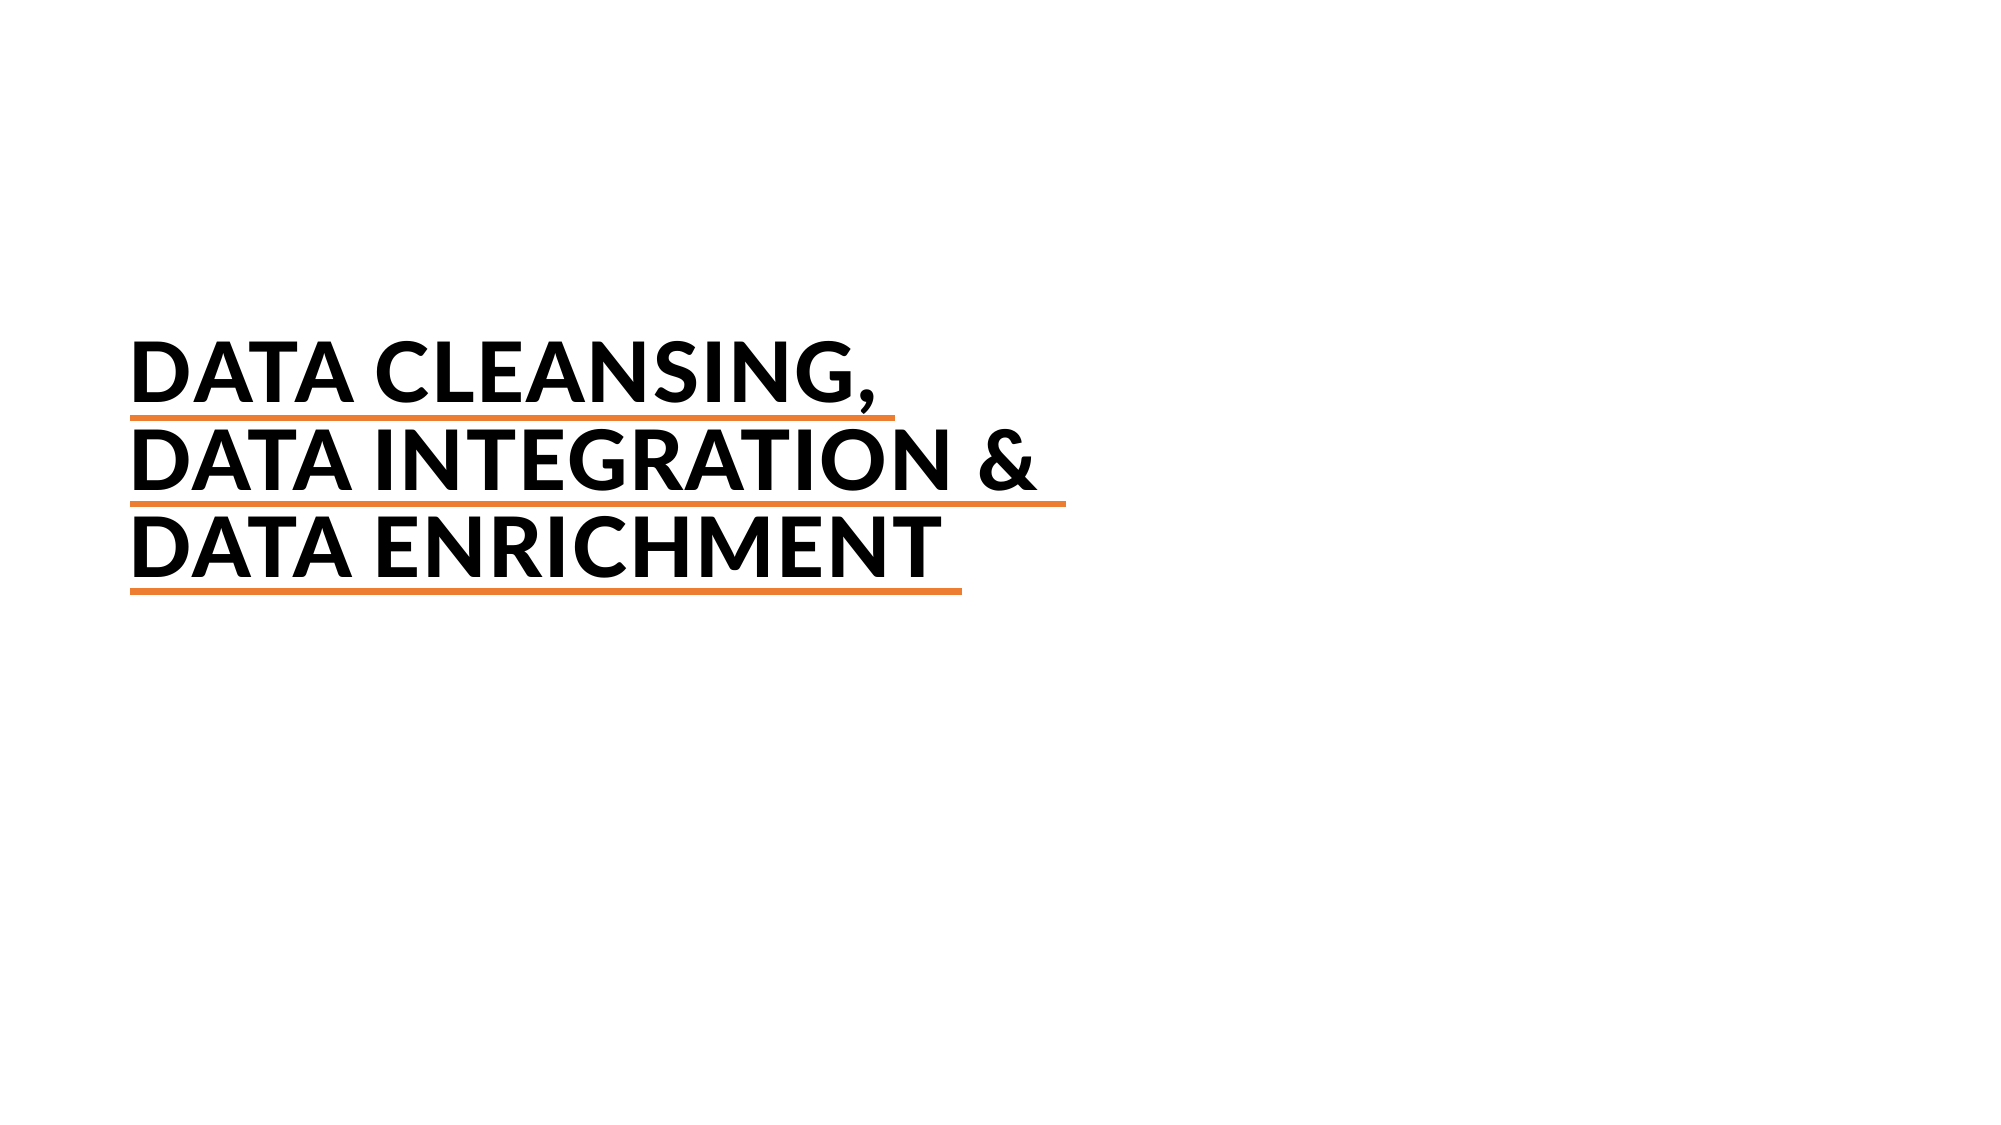

DATA CLEANSING, DATA INTEGRATION & DATA ENRICHMENT